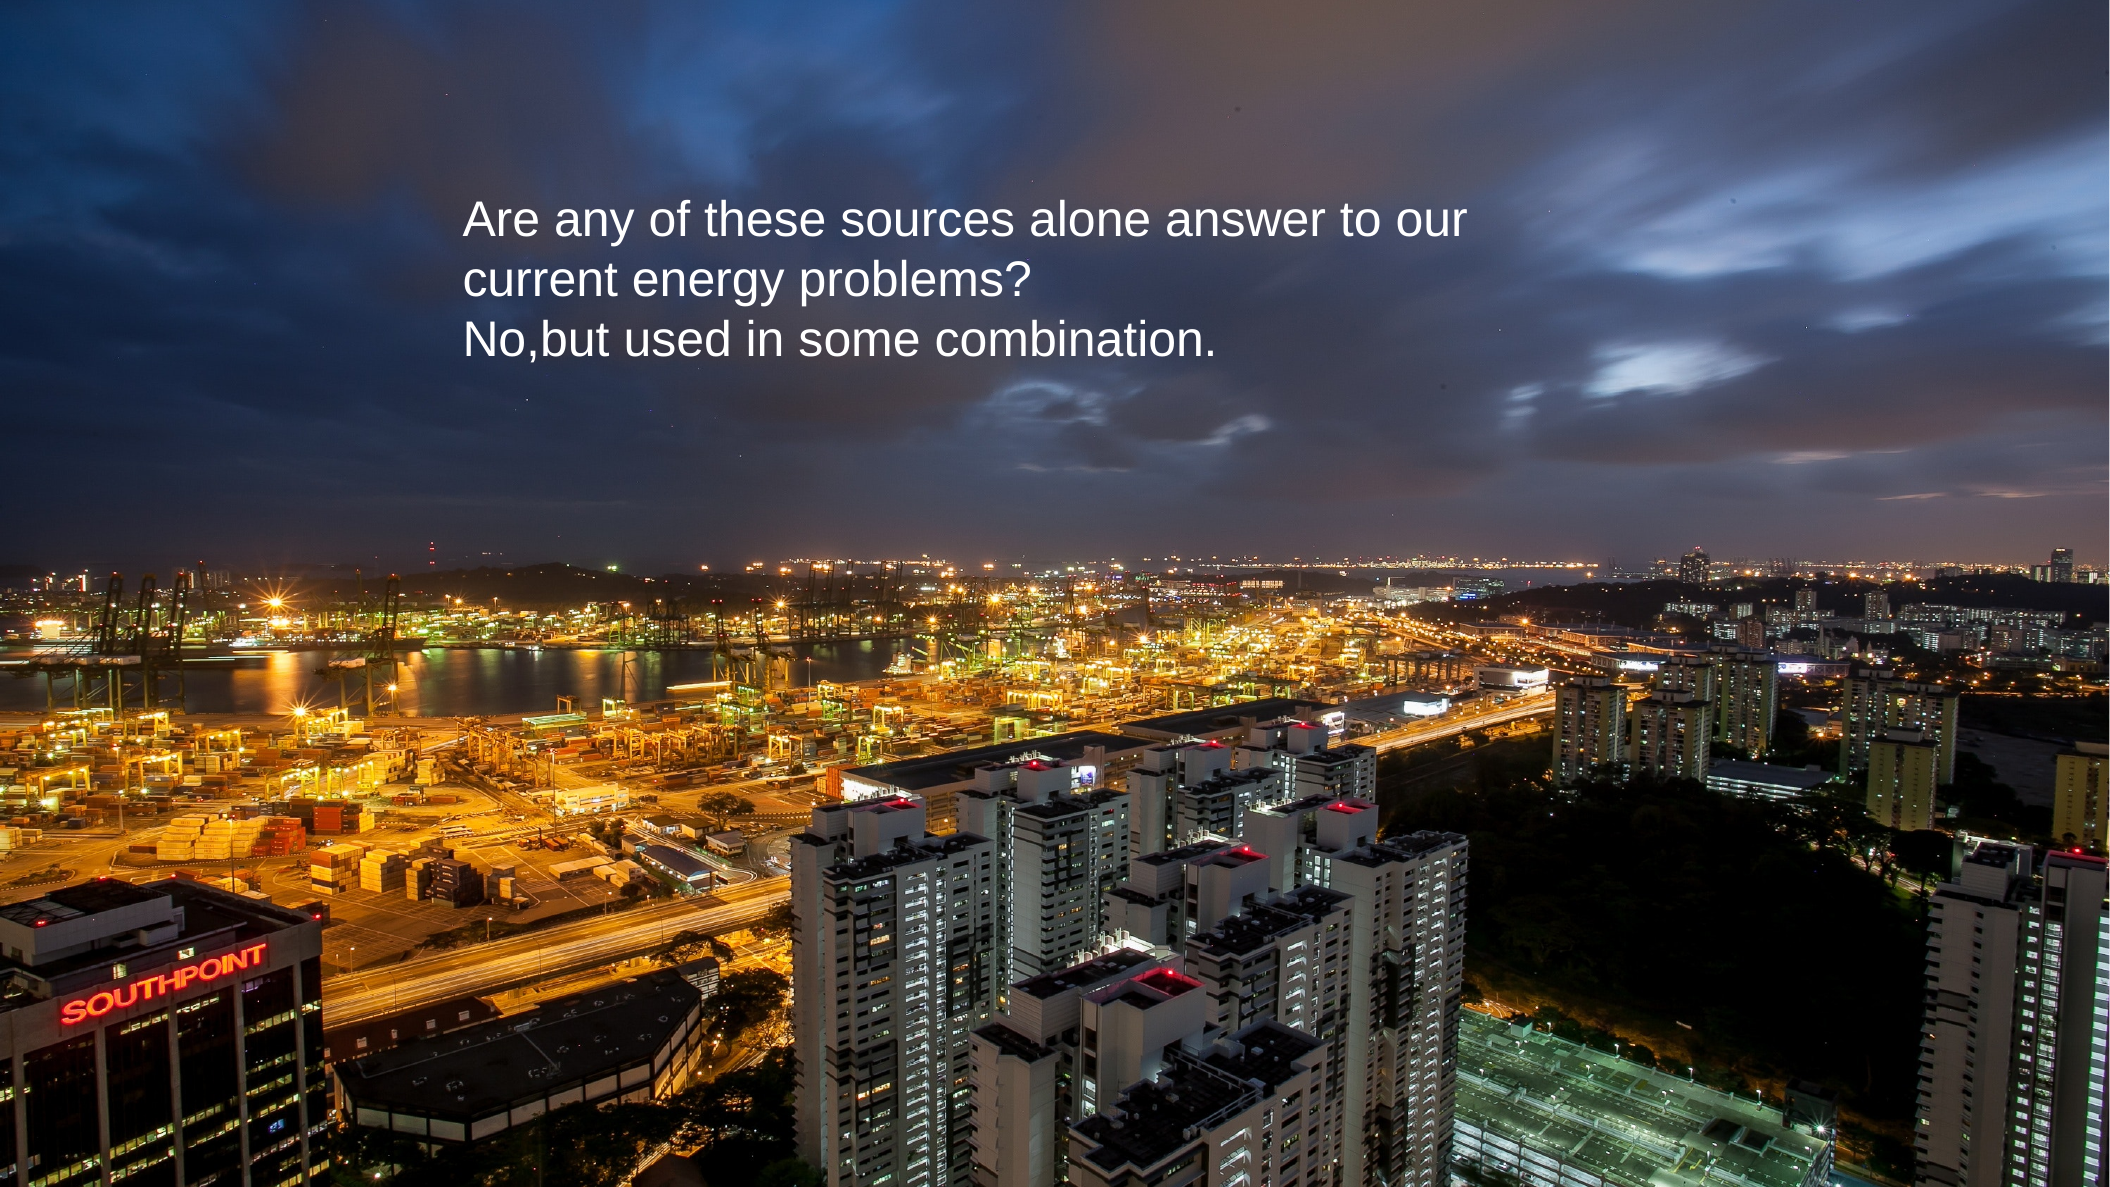

Are any of these sources alone answer to our current energy problems?
No,but used in some combination.